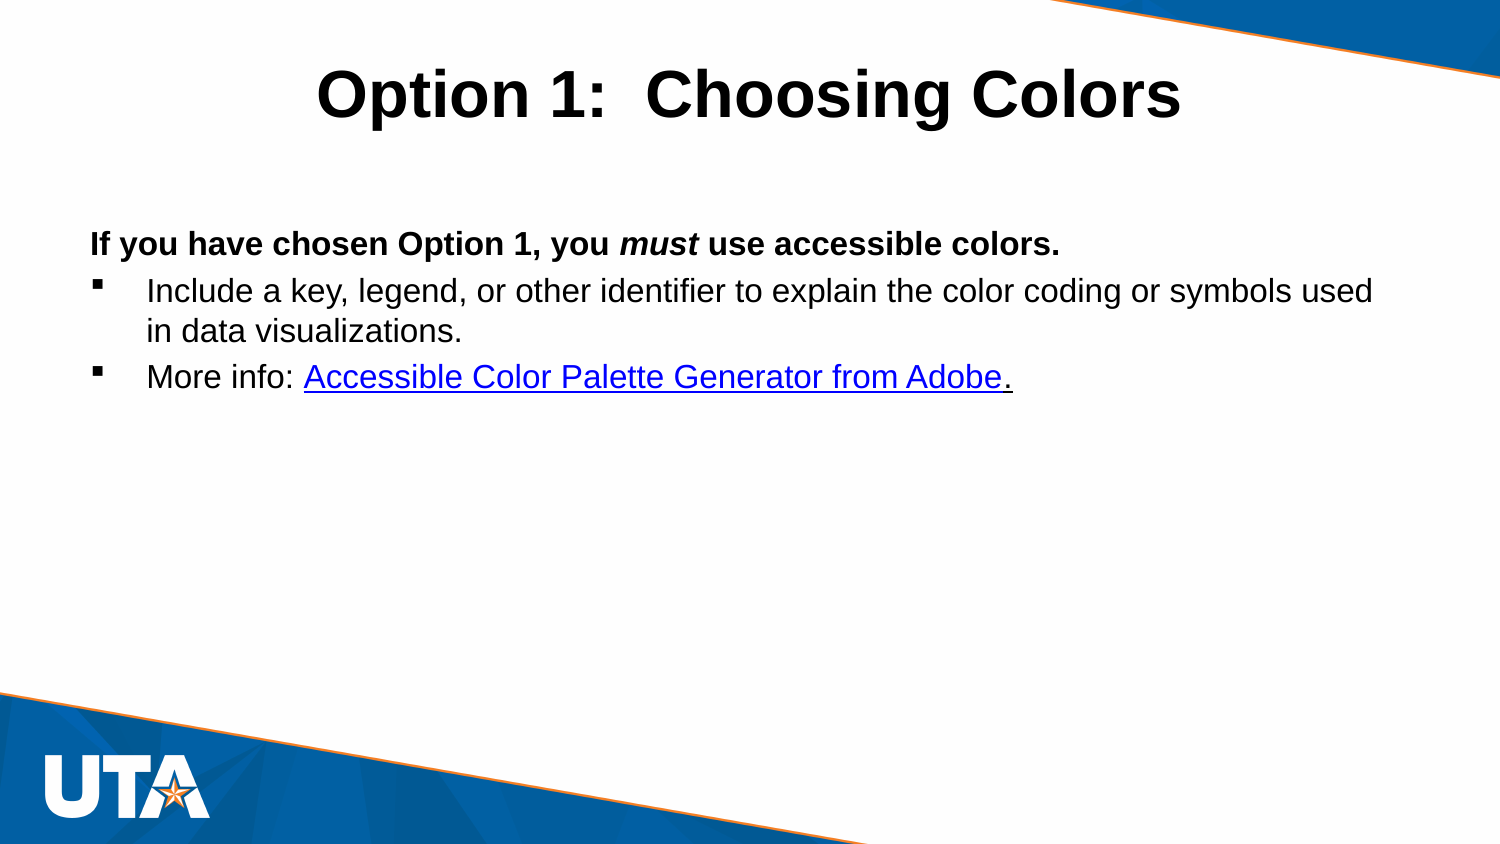

# Option 1:  Choosing Colors
If you have chosen Option 1, you must use accessible colors.
Include a key, legend, or other identifier to explain the color coding or symbols used in data visualizations.
More info: Accessible Color Palette Generator from Adobe.